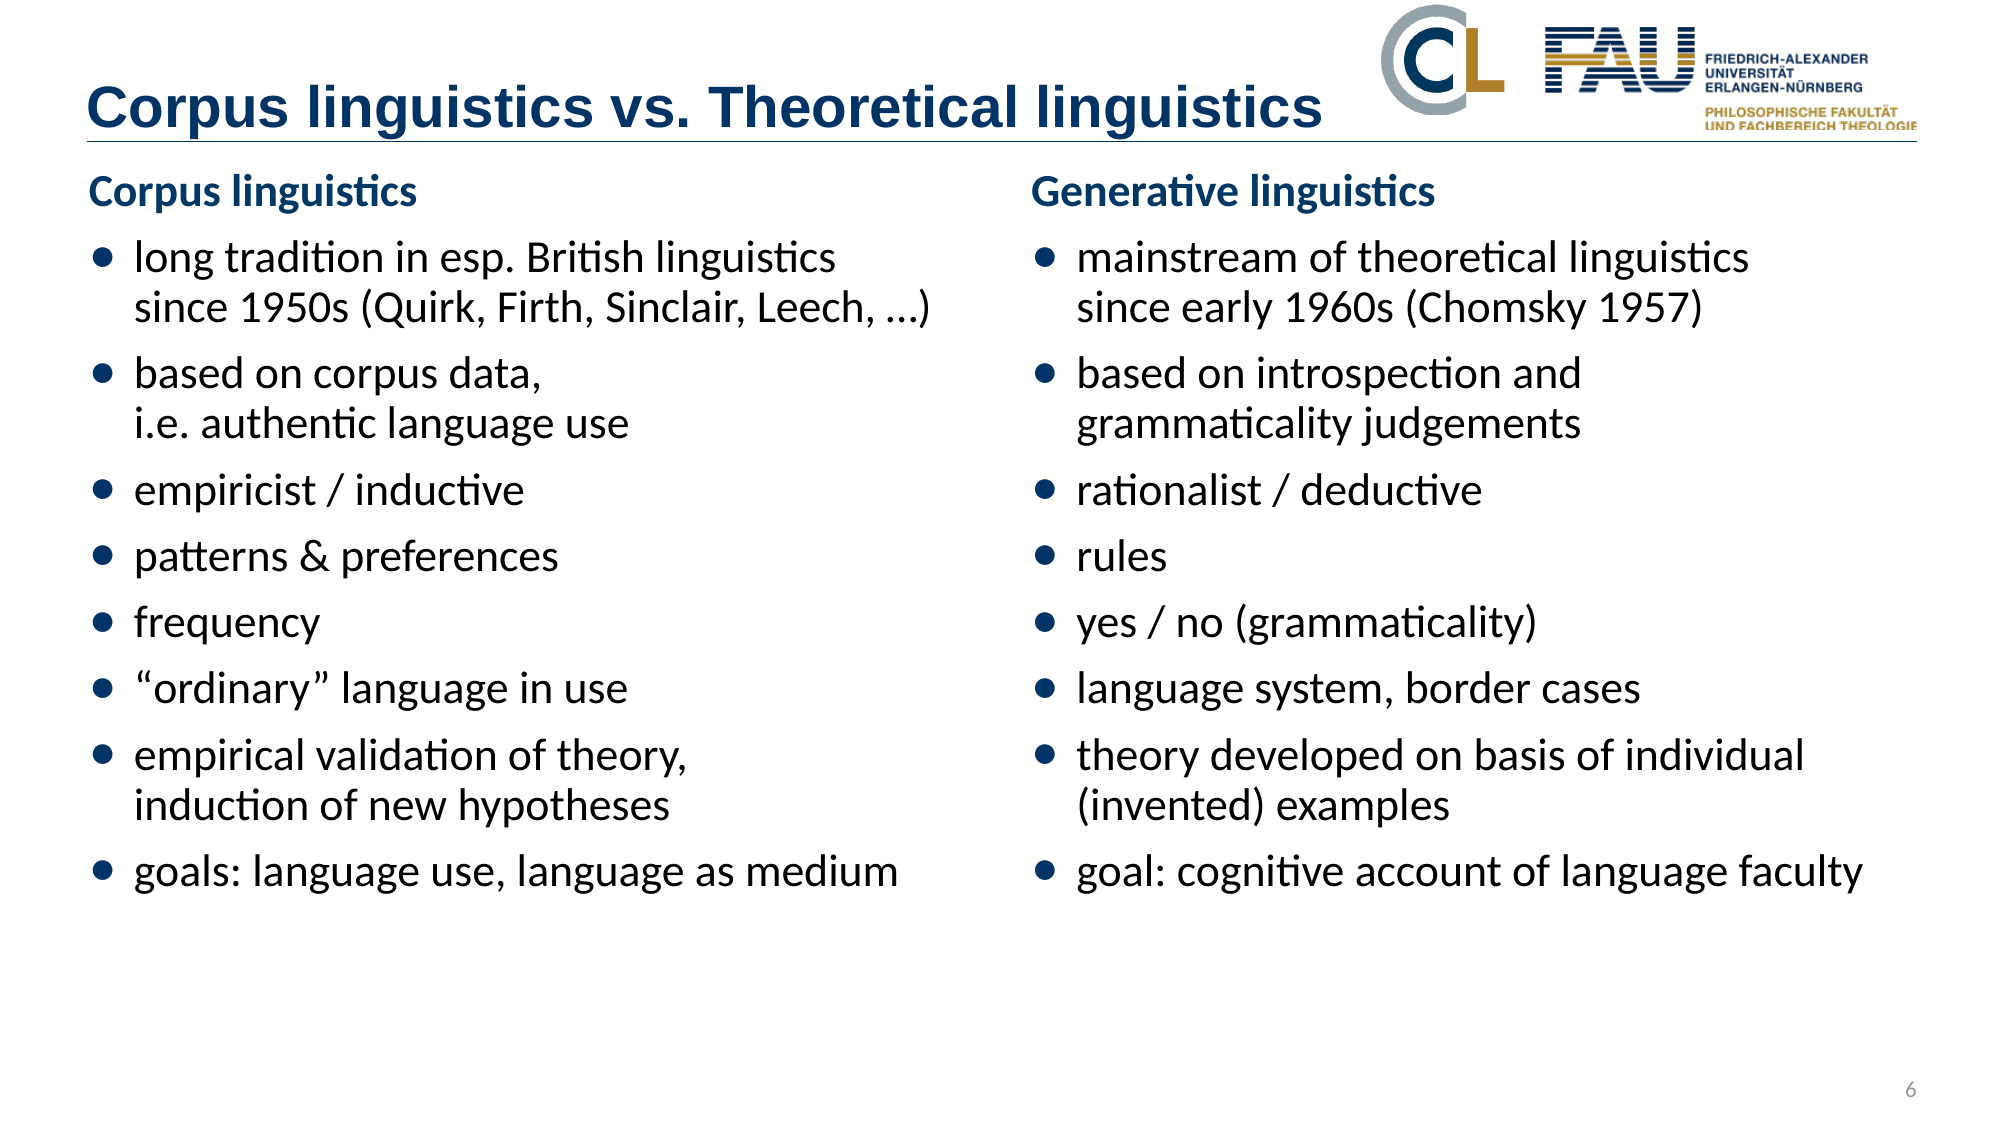

# Corpus linguistics vs. Theoretical linguistics
Corpus linguistics
long tradition in esp. British linguistics
since 1950s (Quirk, Firth, Sinclair, Leech, …)
based on corpus data,
i.e. authentic language use
empiricist / inductive
patterns & preferences
frequency
“ordinary” language in use
empirical validation of theory,
induction of new hypotheses
goals: language use, language as medium
Generative linguistics
mainstream of theoretical linguistics
since early 1960s (Chomsky 1957)
based on introspection and
grammaticality judgements
rationalist / deductive
rules
yes / no (grammaticality)
language system, border cases
theory developed on basis of individual (invented) examples
goal: cognitive account of language faculty
6